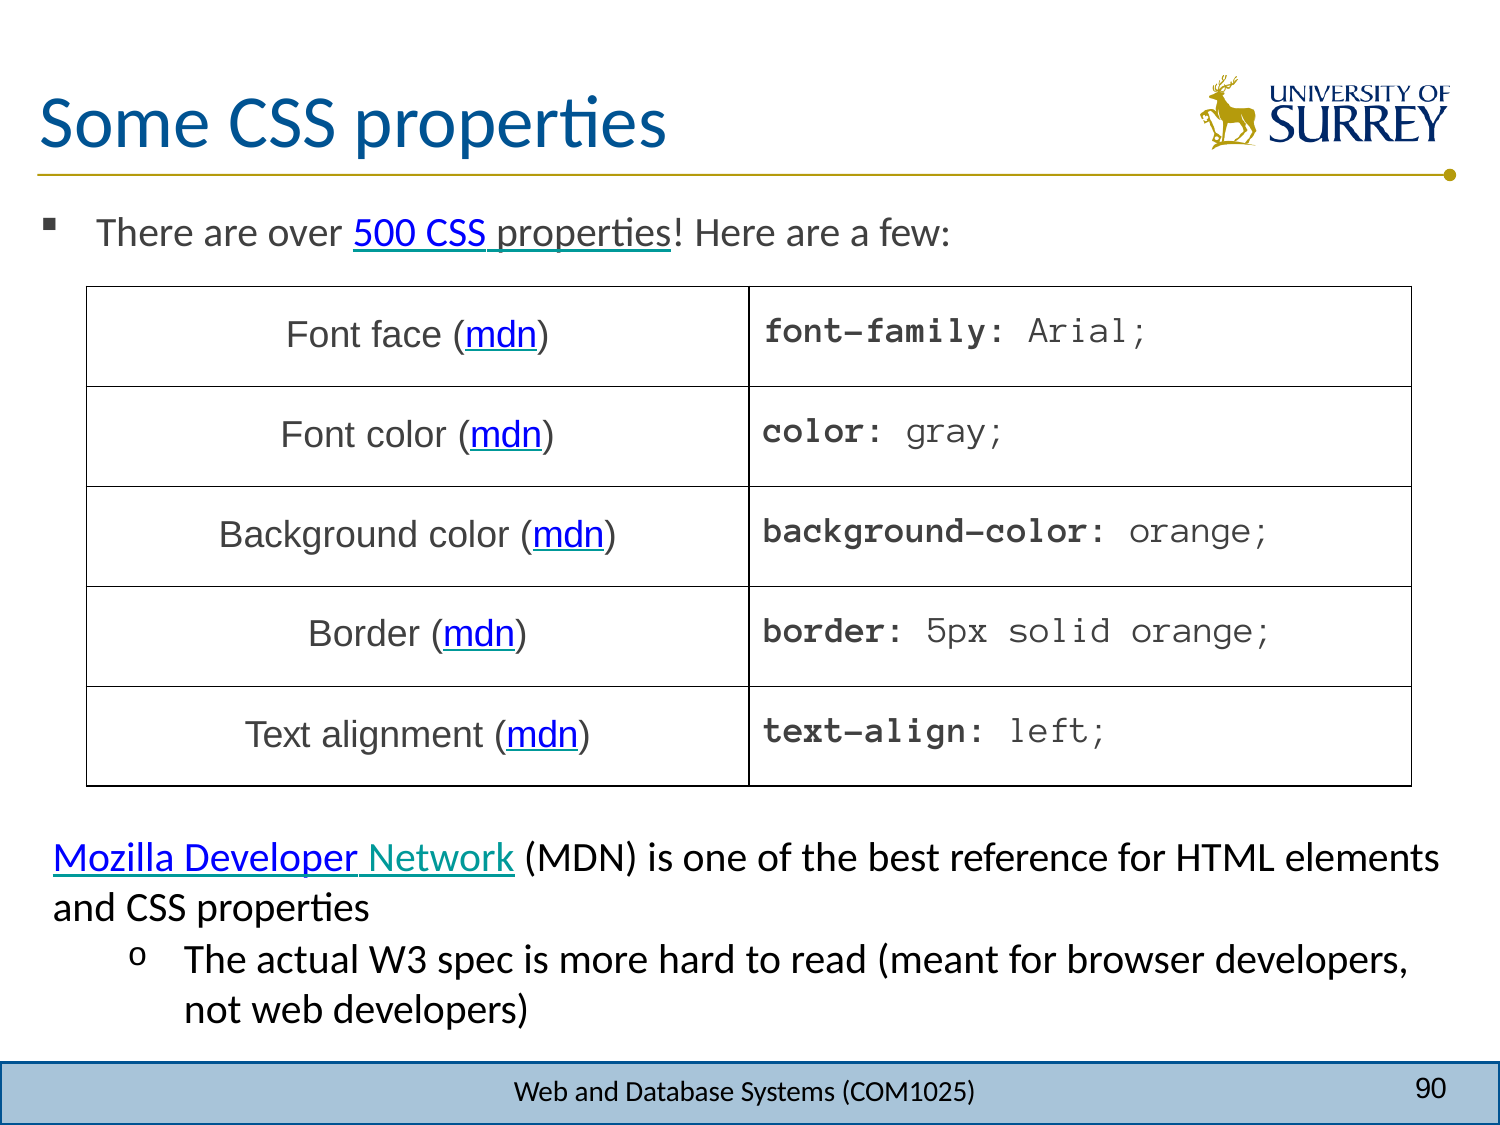

# Some CSS properties
There are over 500 CSS properties! Here are a few:
| Font face (mdn) | font-family: Arial; |
| --- | --- |
| Font color (mdn) | color: gray; |
| Background color (mdn) | background-color: orange; |
| Border (mdn) | border: 5px solid orange; |
| Text alignment (mdn) | text-align: left; |
Mozilla Developer Network (MDN) is one of the best reference for HTML elements
and CSS properties
The actual W3 spec is more hard to read (meant for browser developers, not web developers)
90
Web and Database Systems (COM1025)